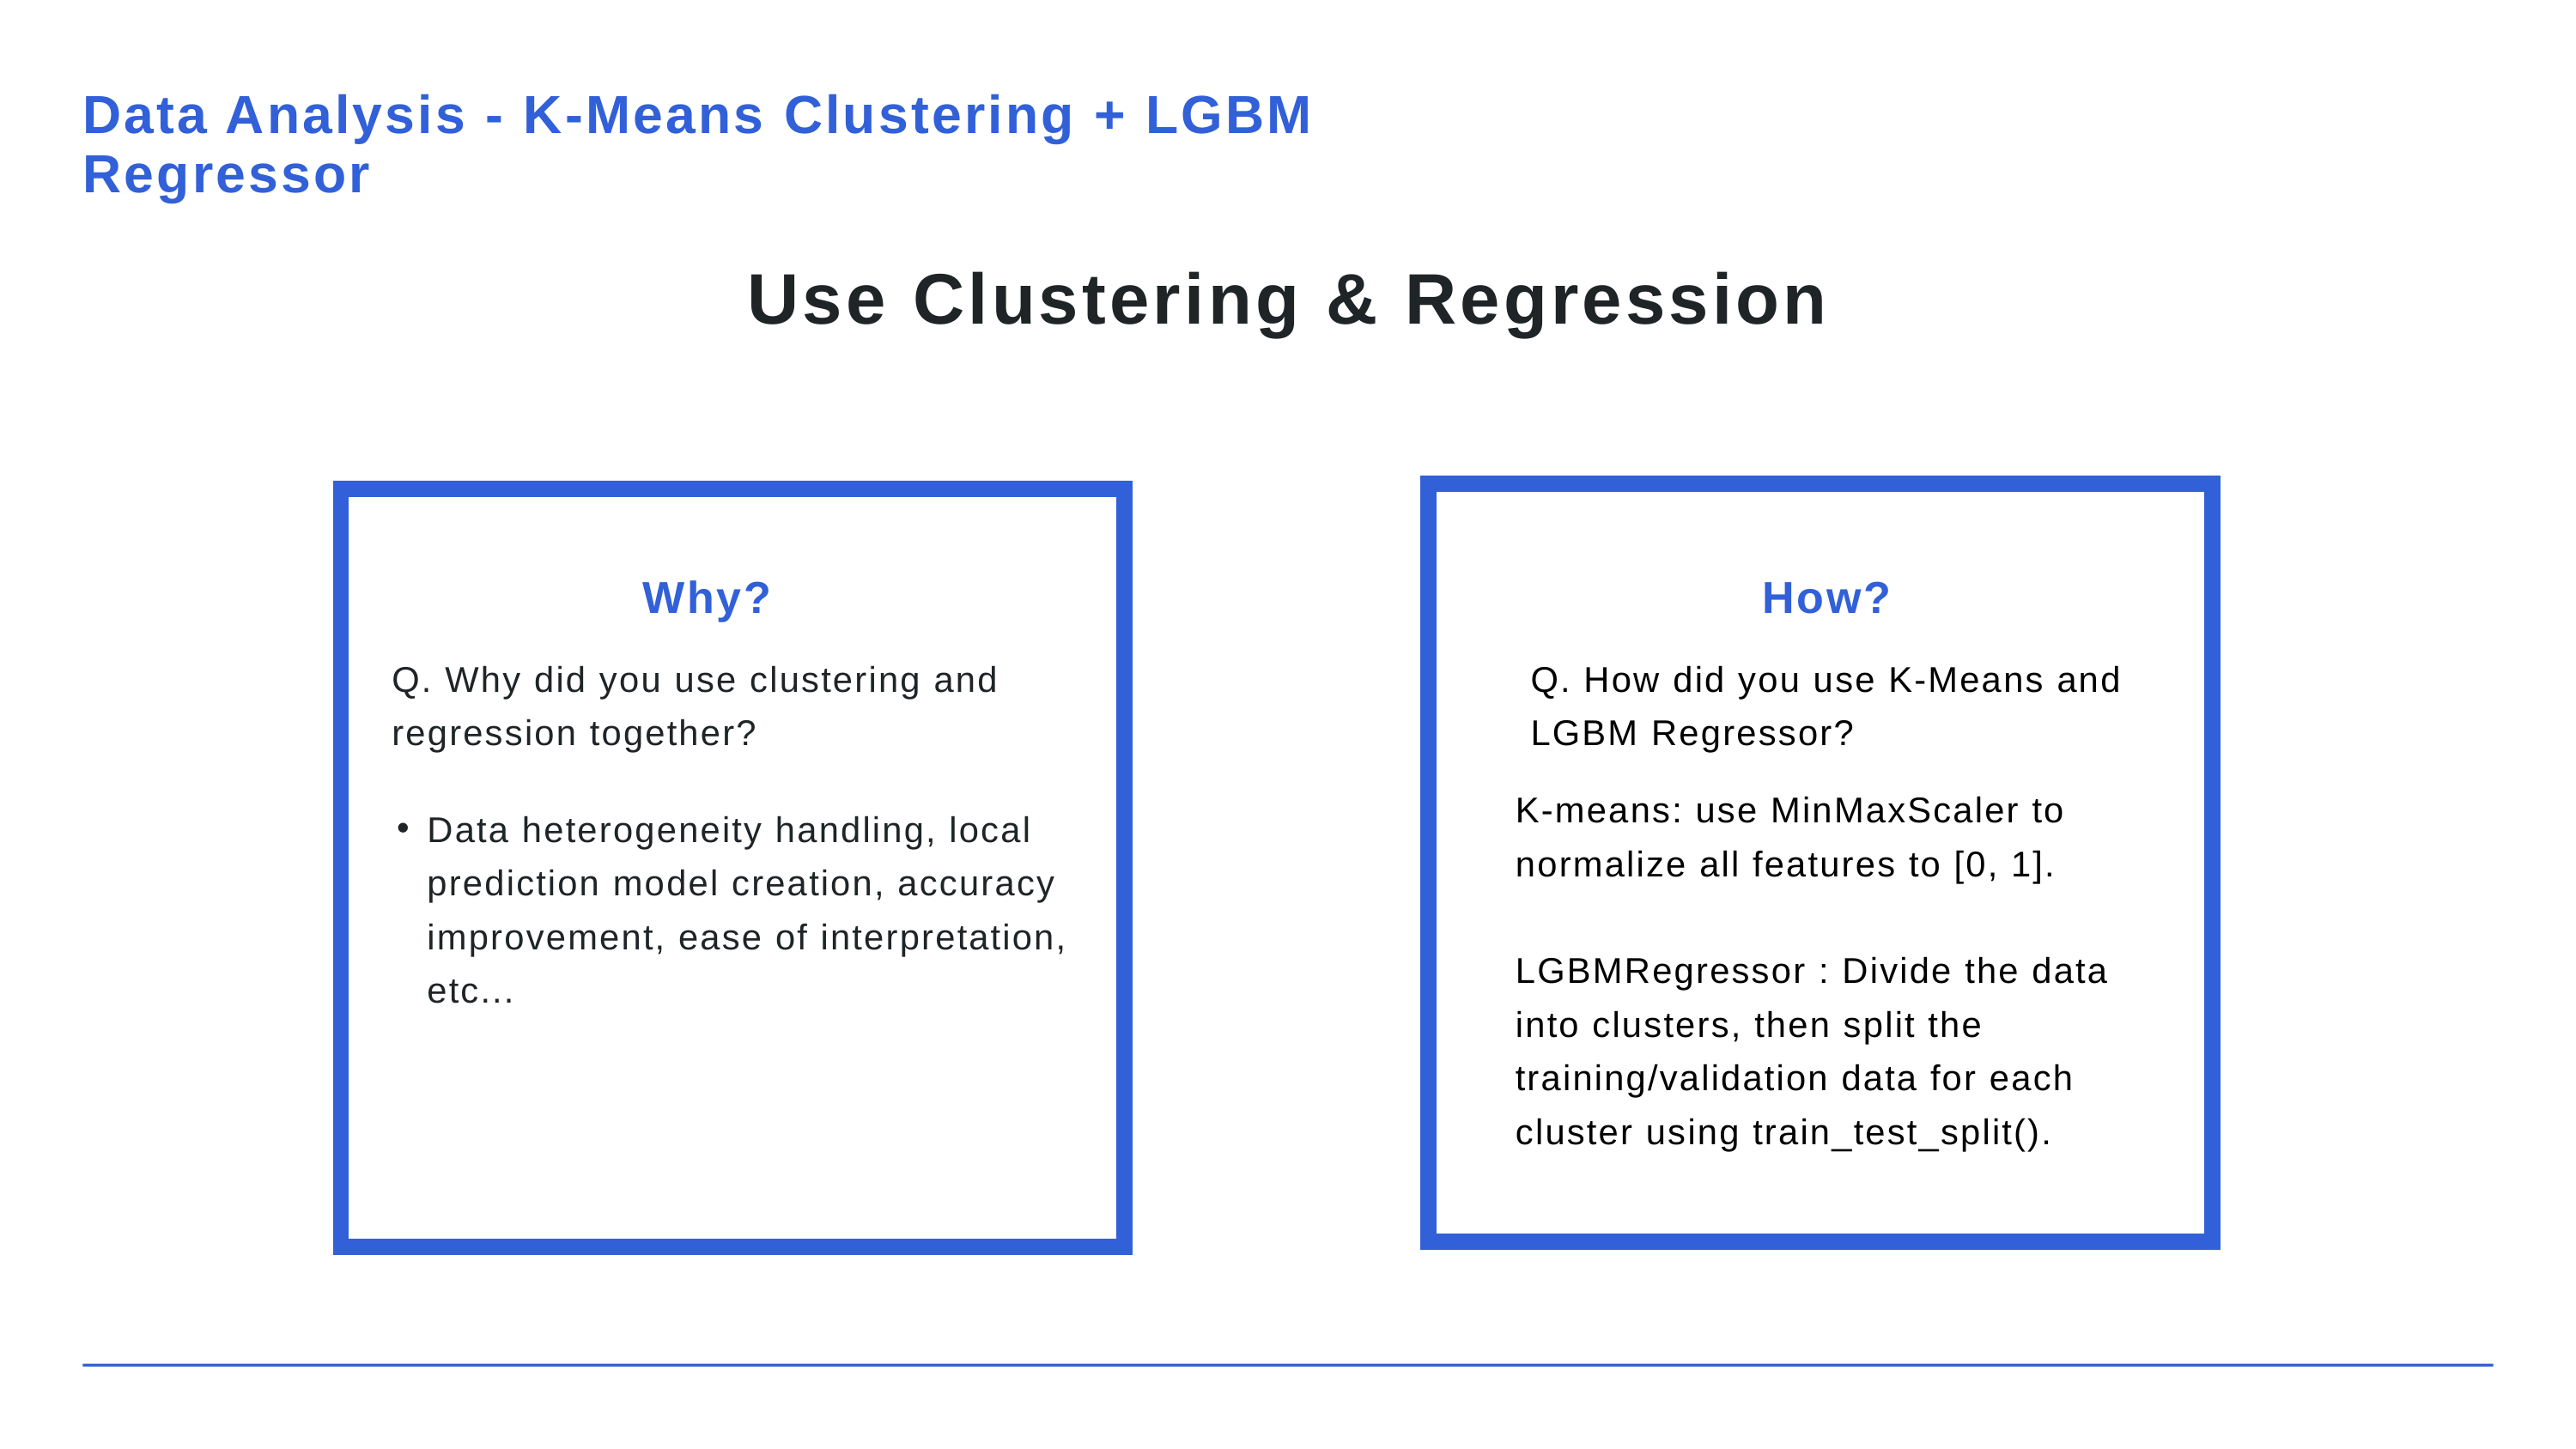

Data Analysis - K-Means Clustering + LGBM Regressor
Use Clustering & Regression

Why?
How?
Q. Why did you use clustering and regression together?

Q. How did you use K-Means and LGBM Regressor?

K-means: use MinMaxScaler to normalize all features to [0, 1].

LGBMRegressor : Divide the data into clusters, then split the training/validation data for each cluster using train_test_split().

Data heterogeneity handling, local prediction model creation, accuracy improvement, ease of interpretation, etc...